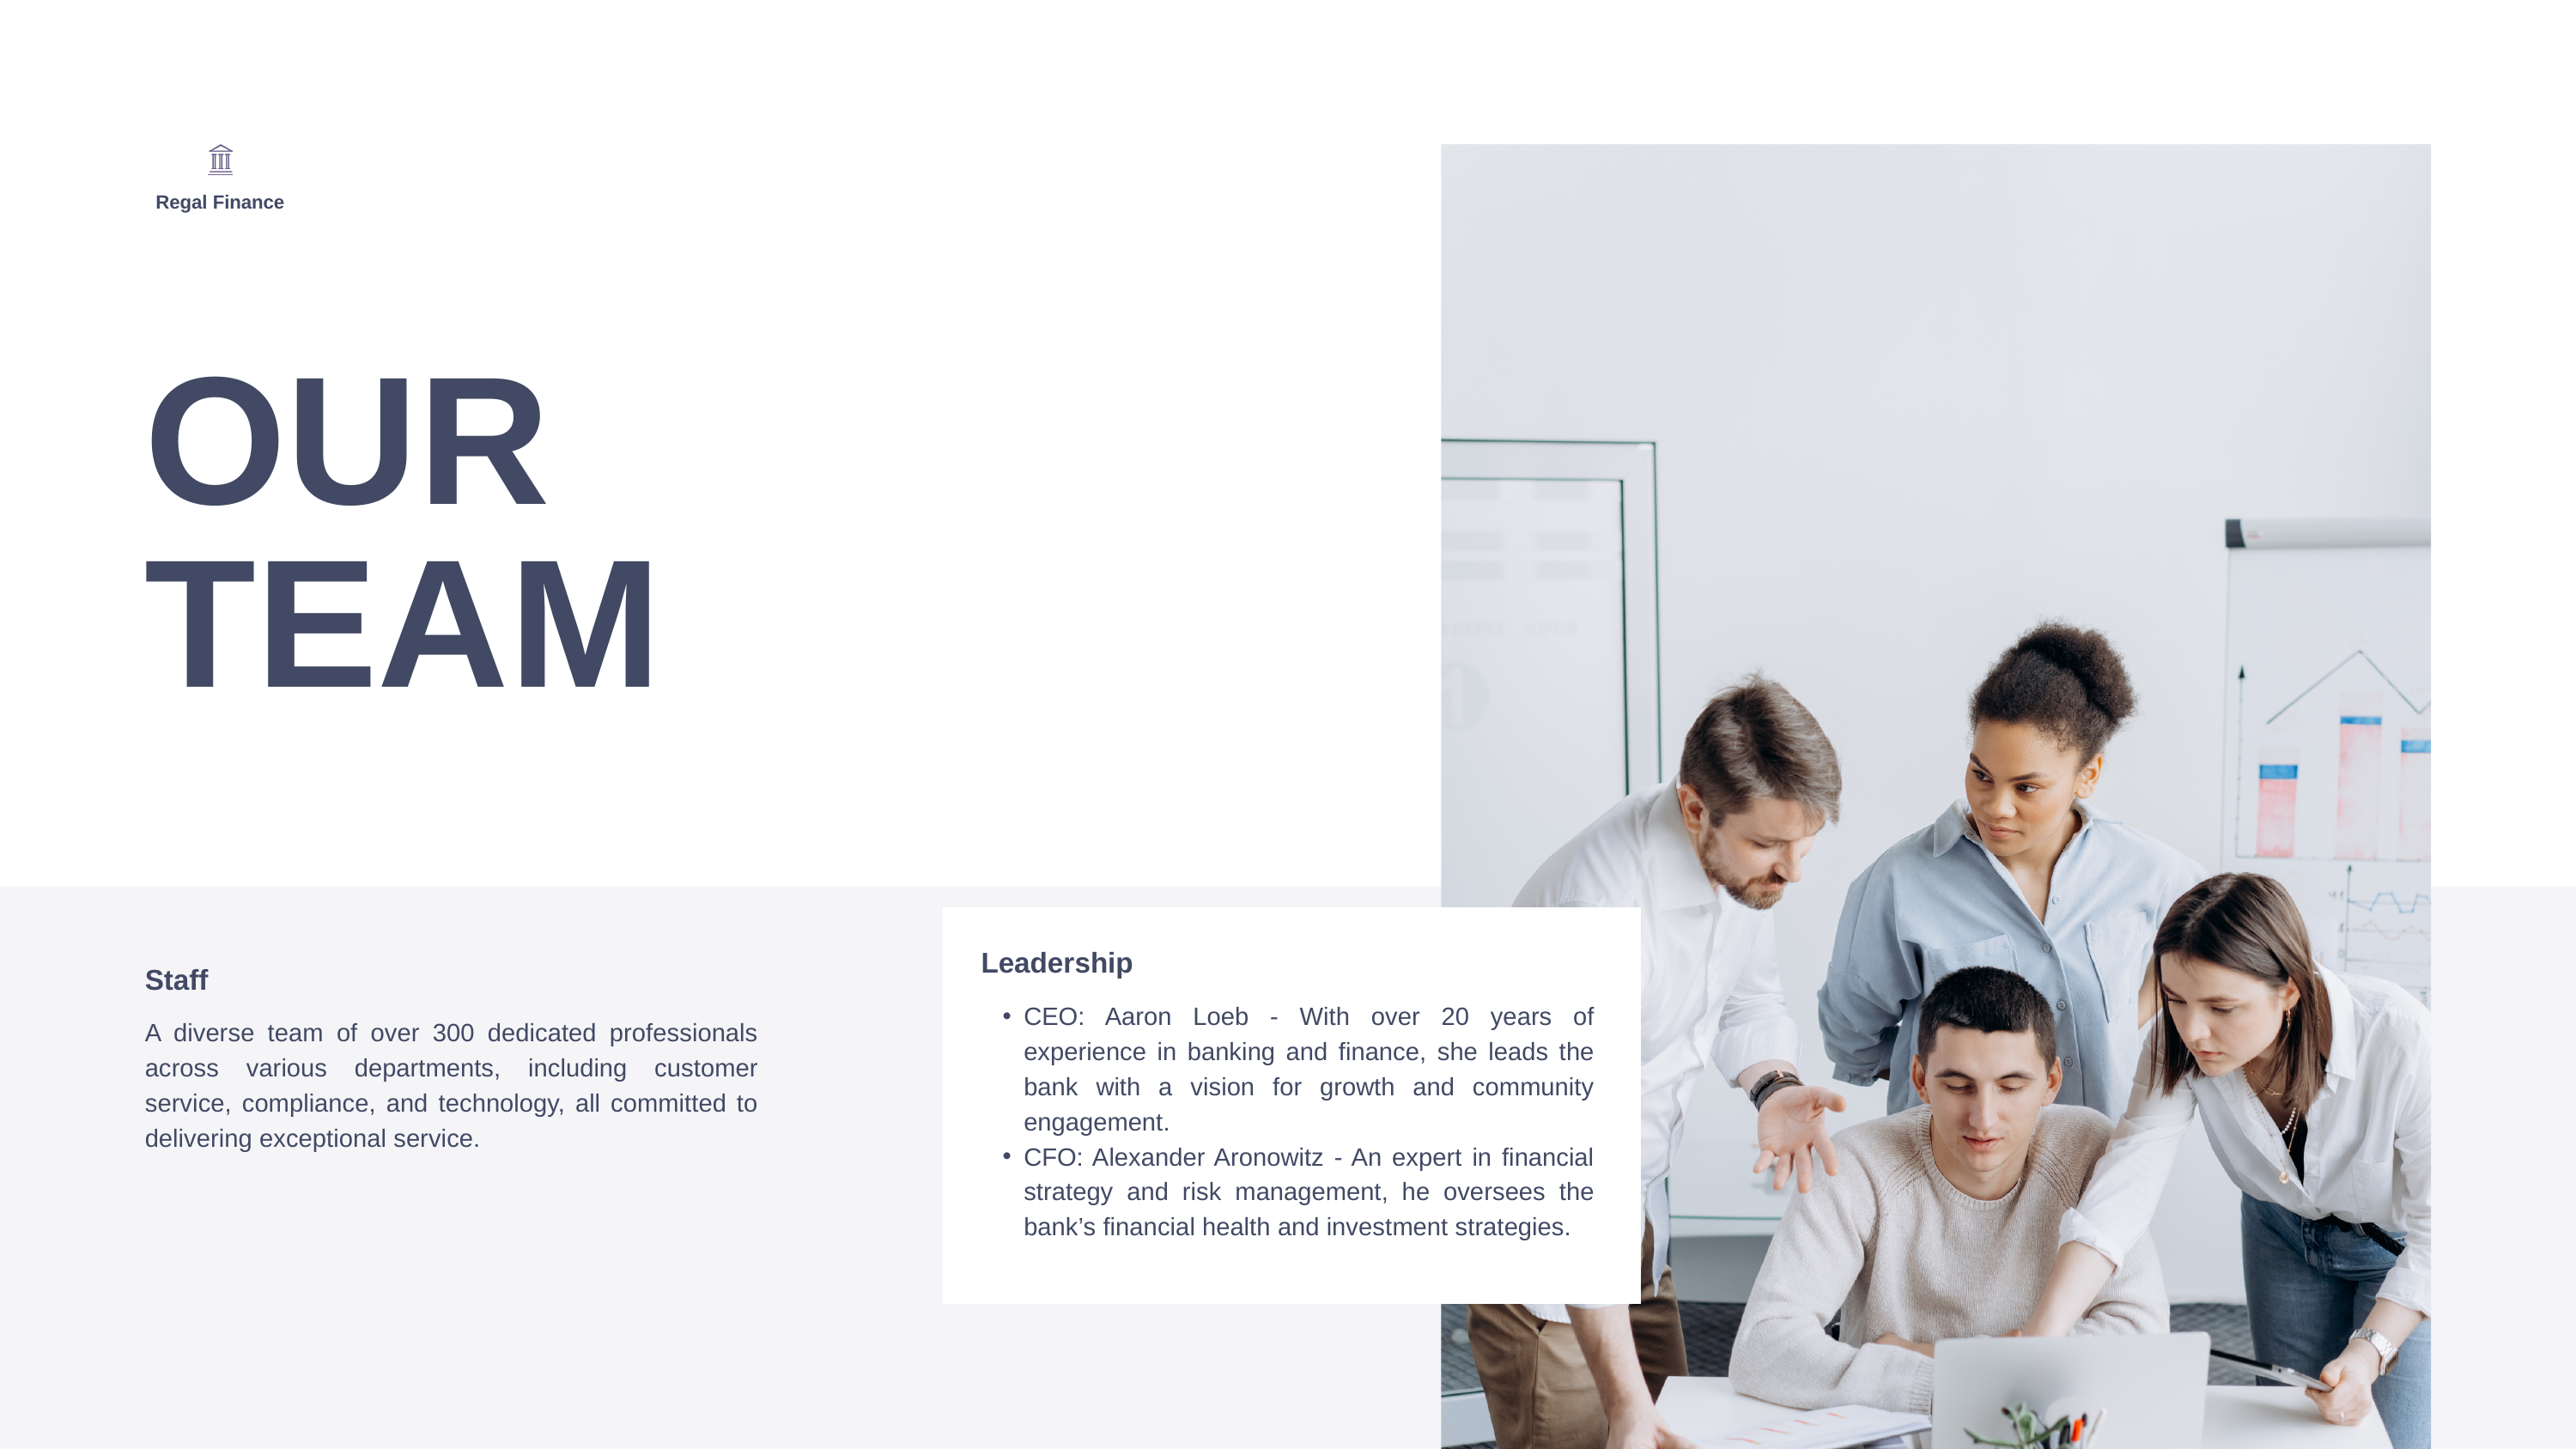

Regal Finance

OUR TEAM

Leadership
Staff
CEO: Aaron Loeb - With over 20 years of experience in banking and finance, she leads the bank with a vision for growth and community engagement.
CFO: Alexander Aronowitz - An expert in financial strategy and risk management, he oversees the bank’s financial health and investment strategies.
A diverse team of over 300 dedicated professionals across various departments, including customer service, compliance, and technology, all committed to delivering exceptional service.